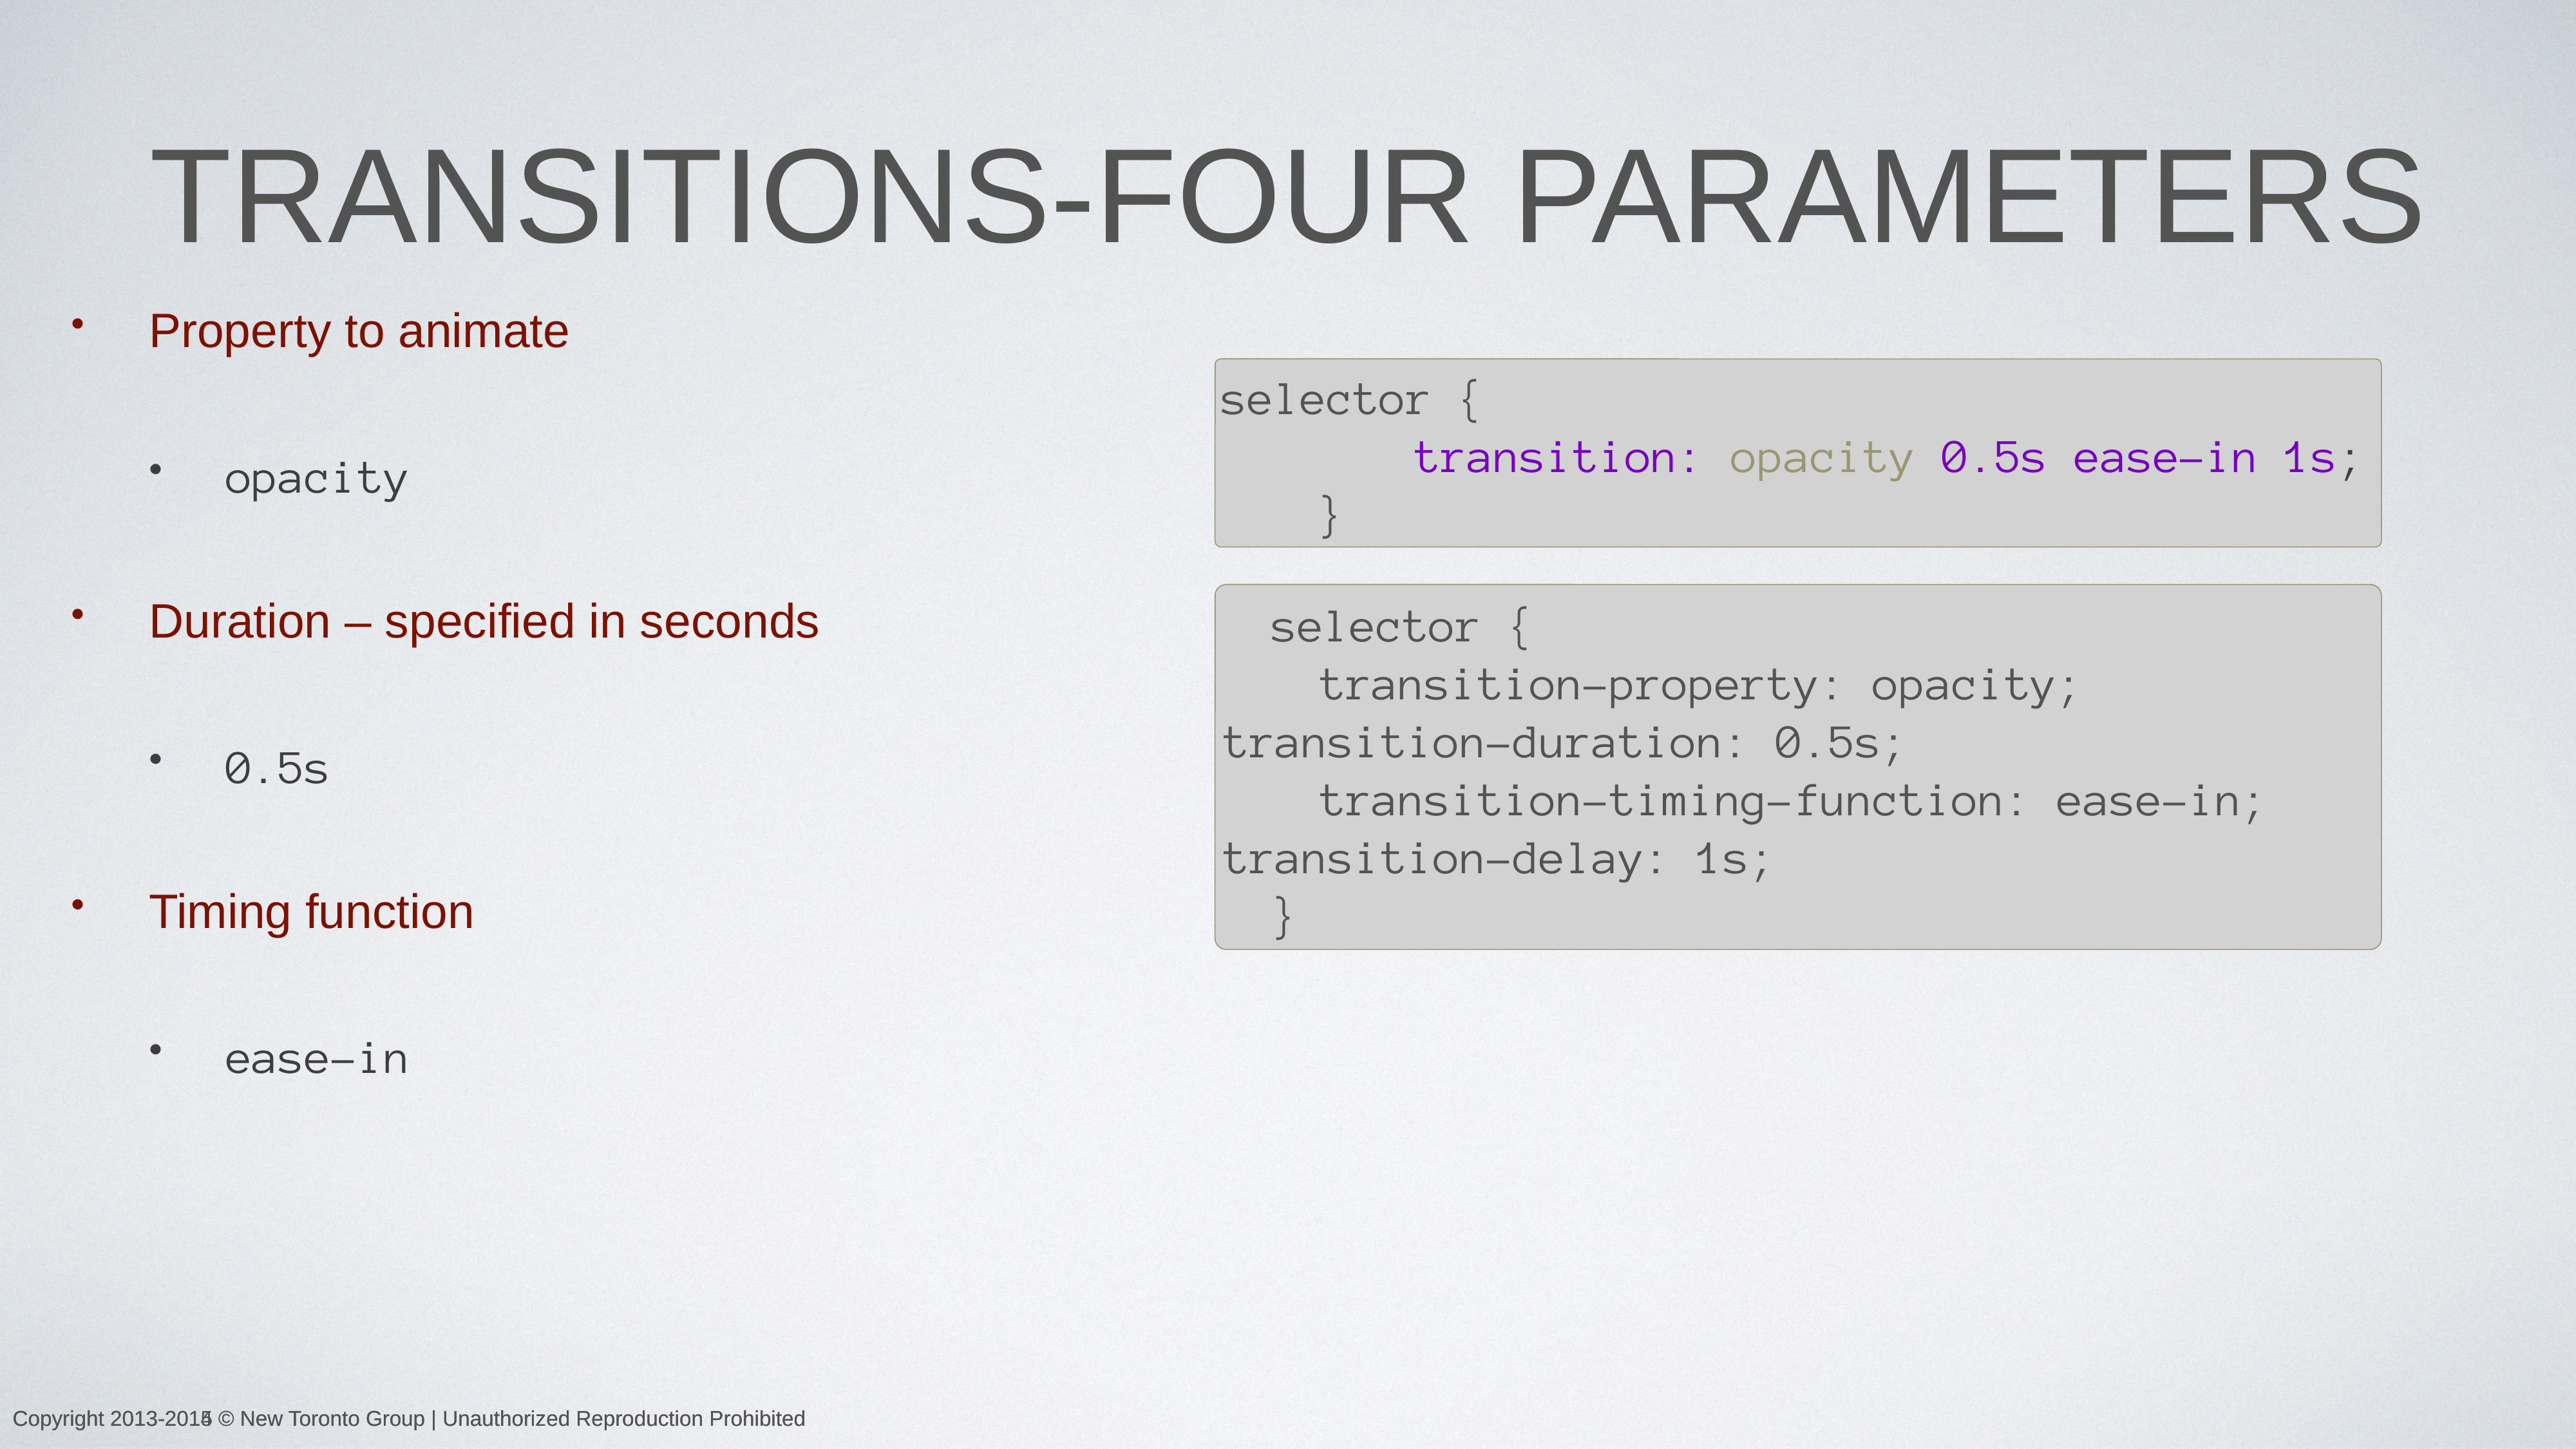

# Transitions-Four Parameters
Property to animate
opacity
Duration – specified in seconds
0.5s
Timing function
ease-in
selector {
		transition: opacity 0.5s ease-in 1s;
 	}
selector {
	transition-property: opacity;	transition-duration: 0.5s;
	transition-timing-function: ease-in;	transition-delay: 1s;
}